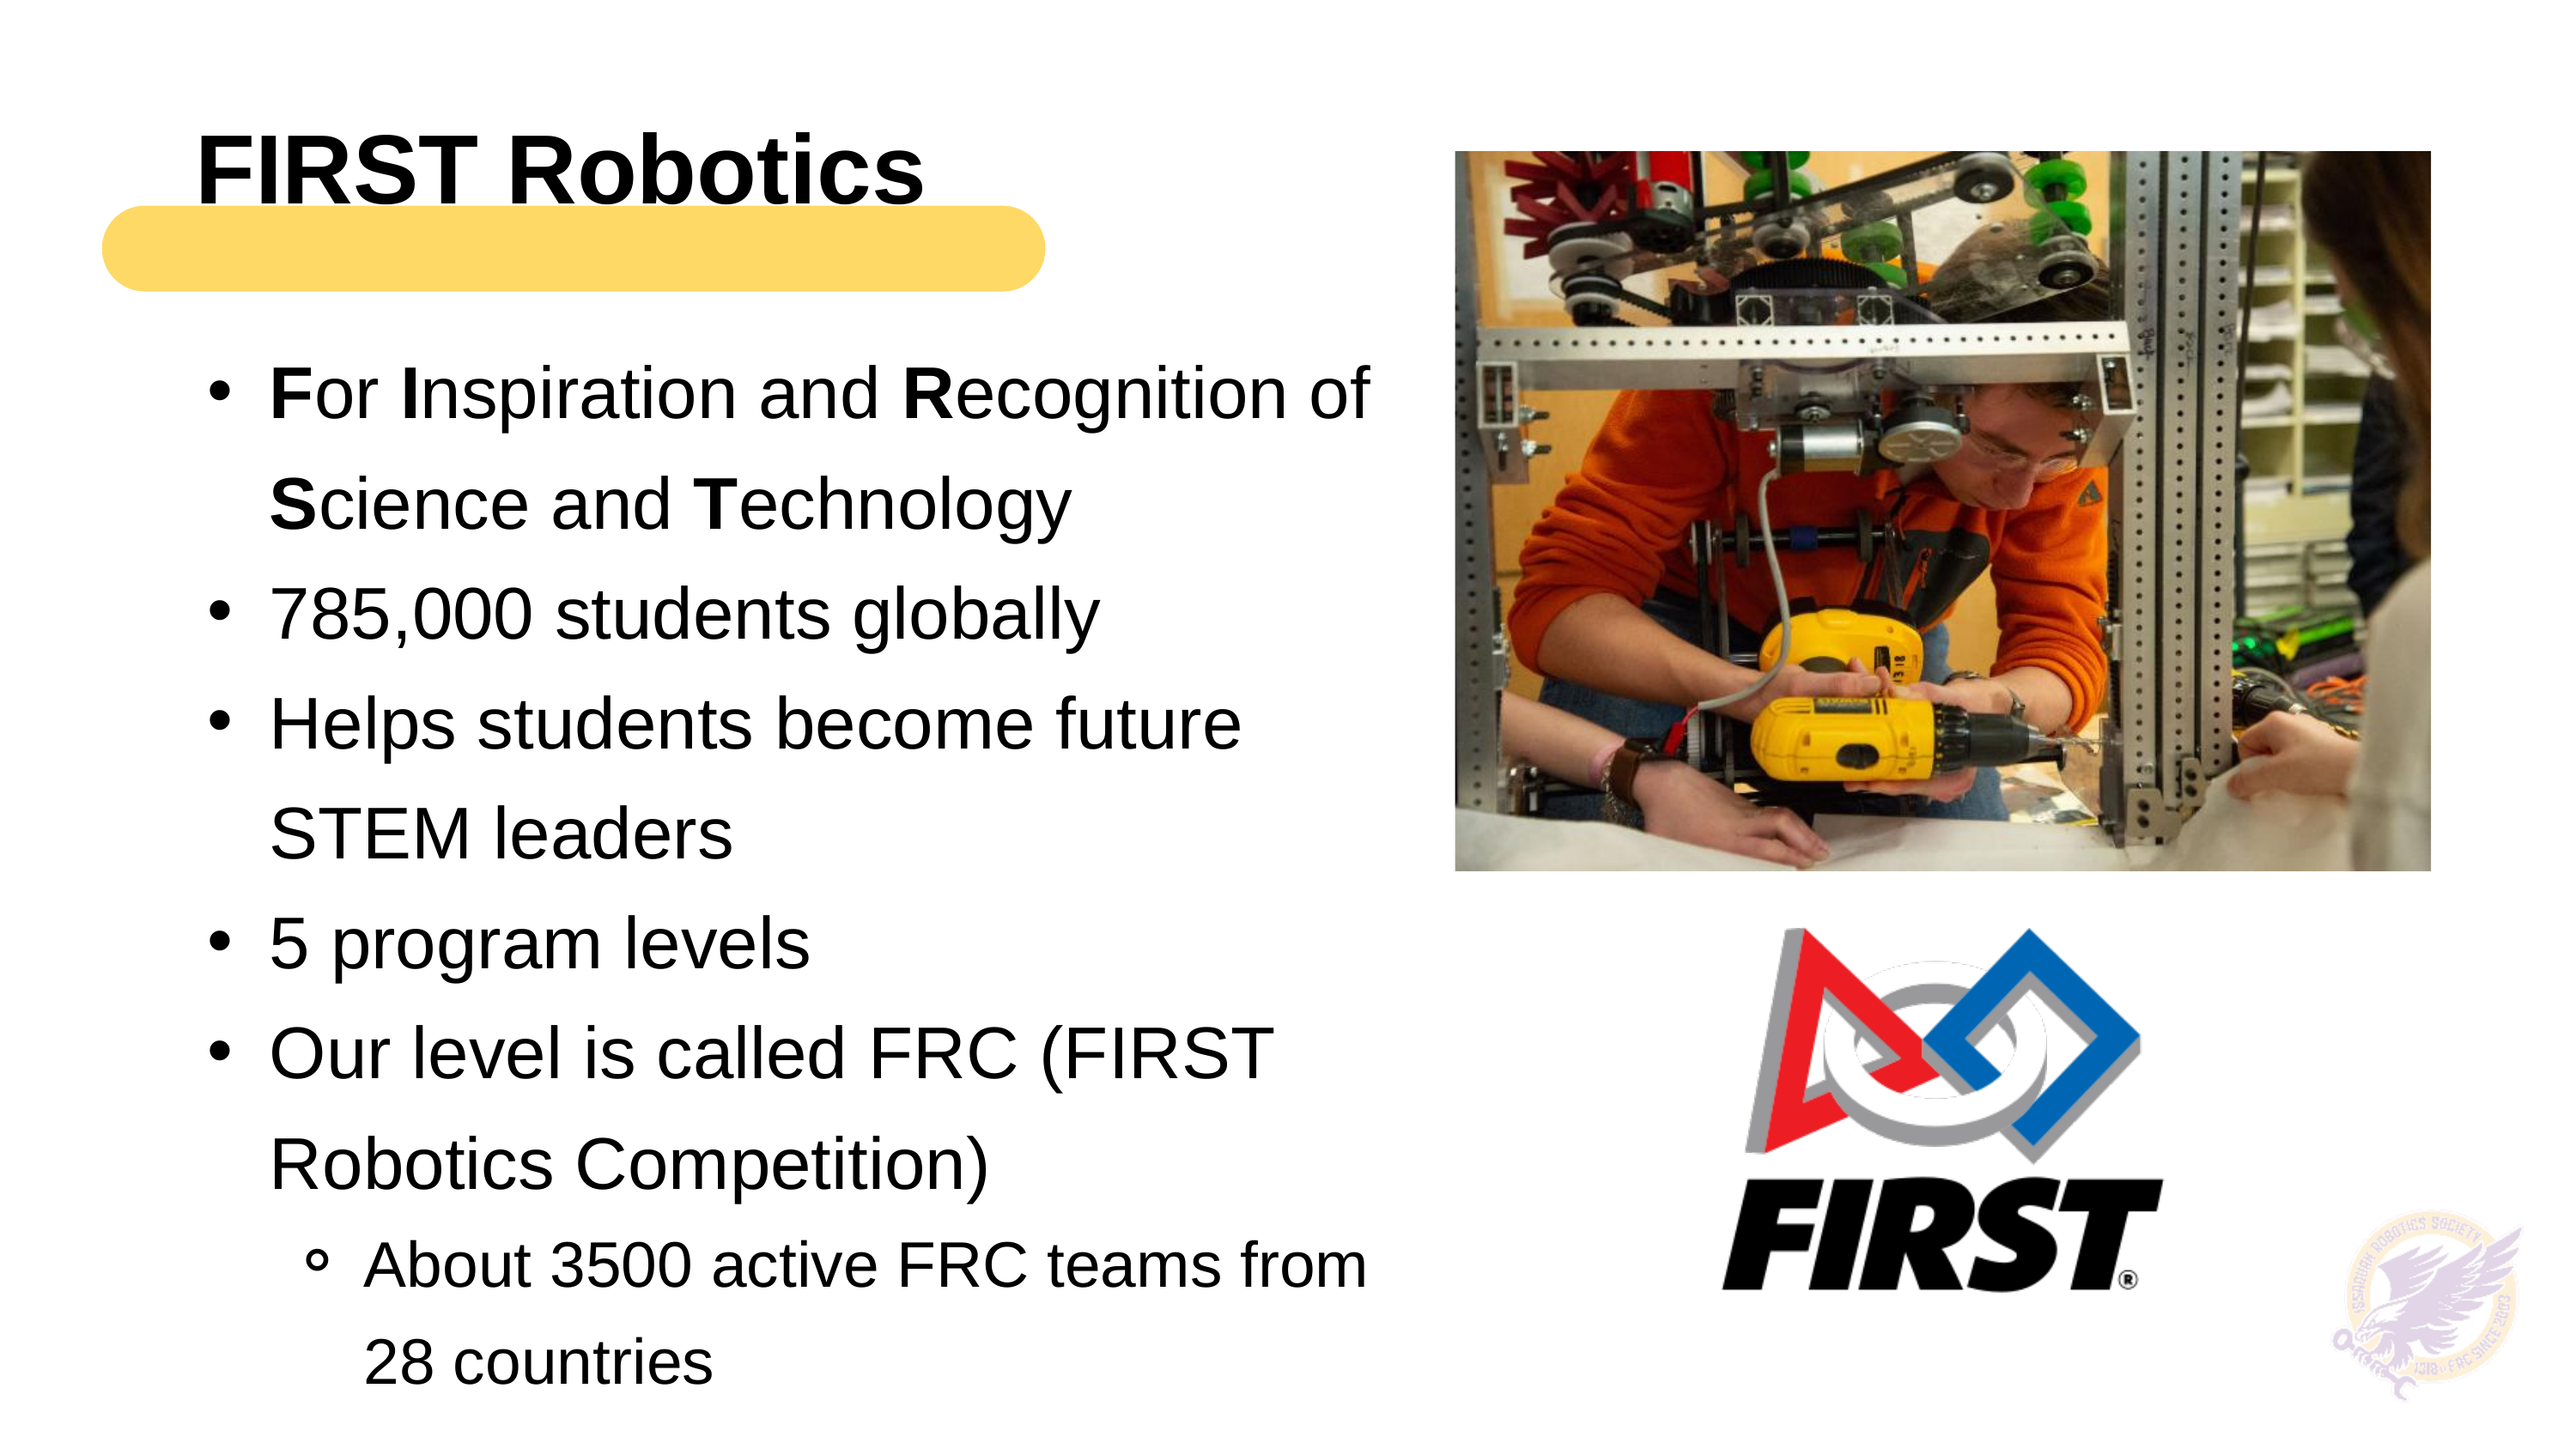

FIRST Robotics

For Inspiration and Recognition of Science and Technology
785,000 students globally
Helps students become future STEM leaders
5 program levels
Our level is called FRC (FIRST Robotics Competition)
About 3500 active FRC teams from 28 countries